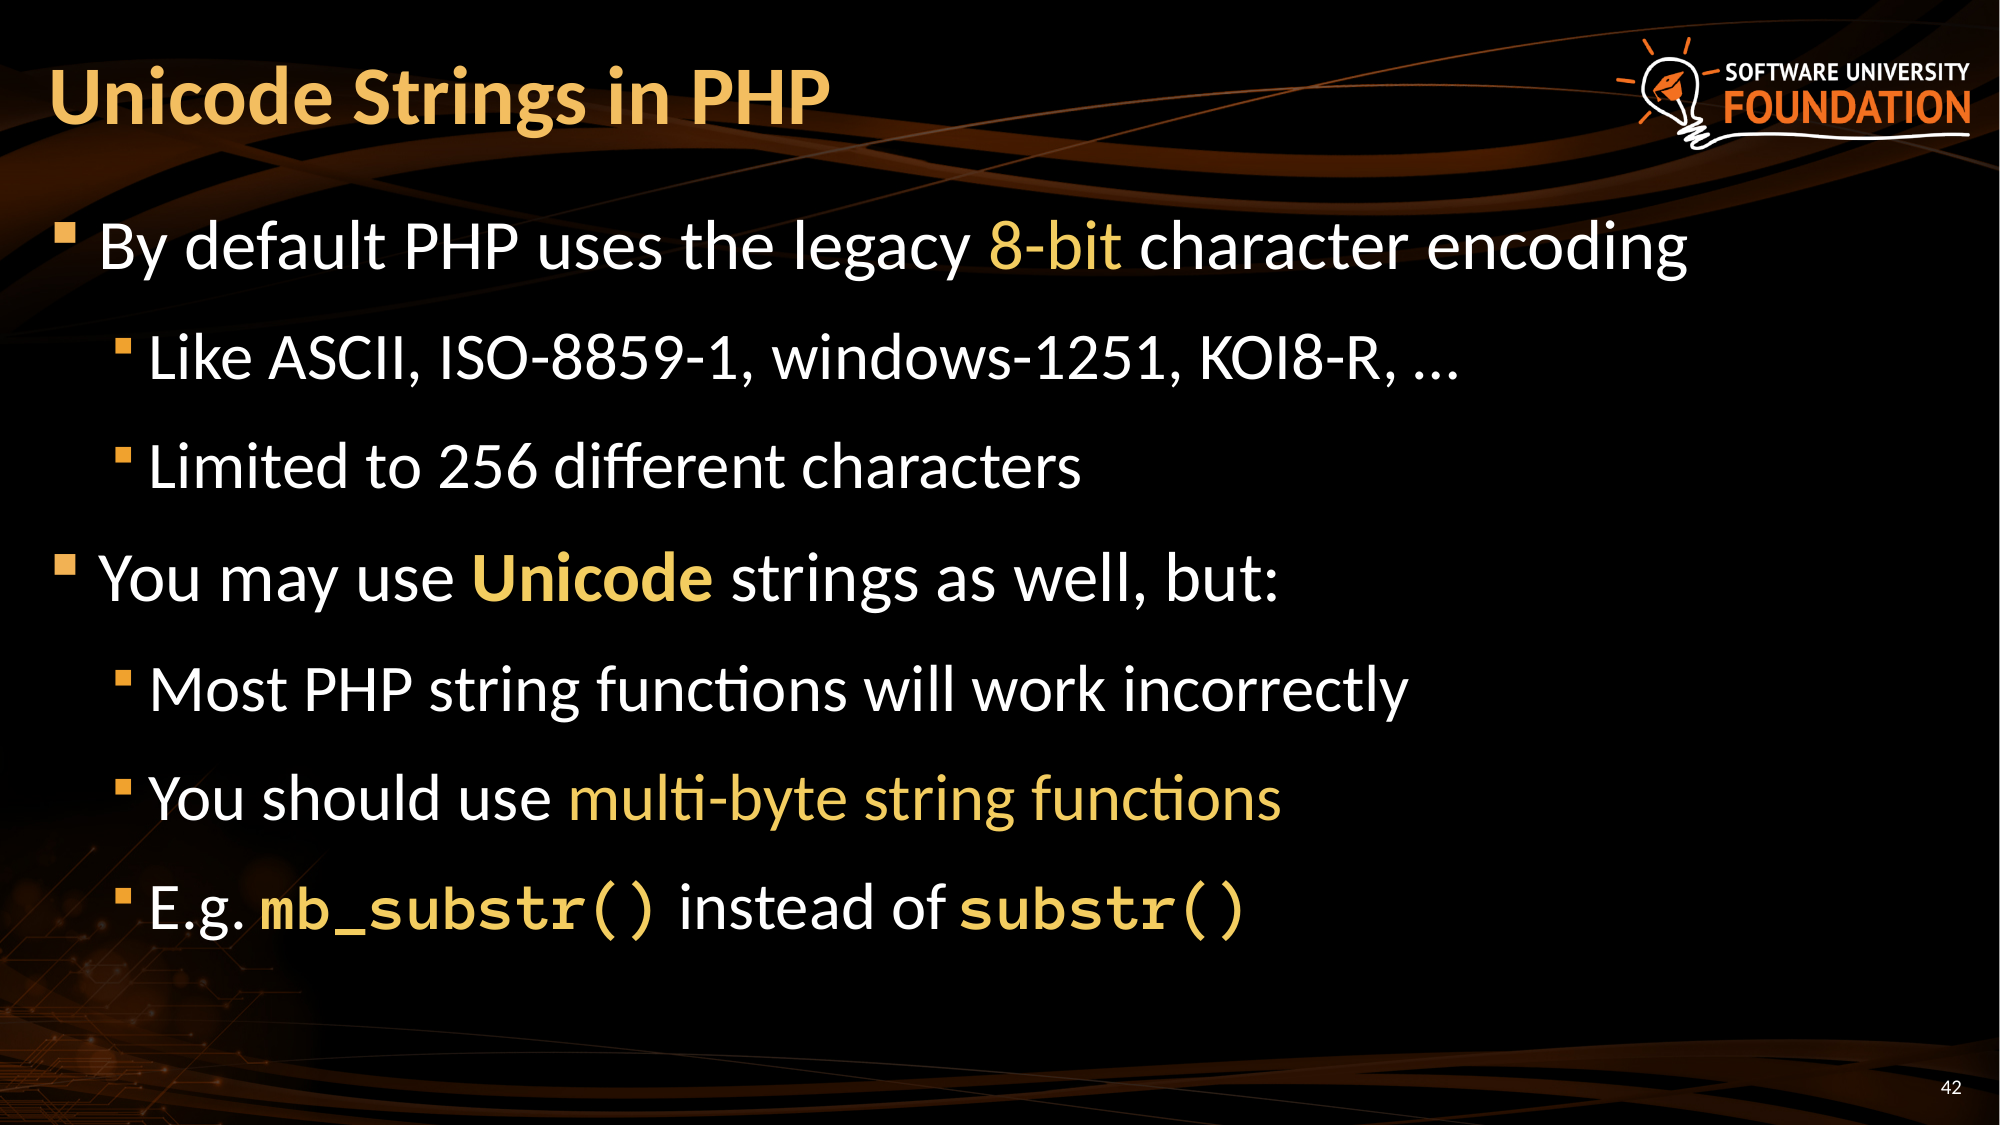

# Unicode Strings in PHP
By default PHP uses the legacy 8-bit character encoding
Like ASCII, ISO-8859-1, windows-1251, KOI8-R, …
Limited to 256 different characters
You may use Unicode strings as well, but:
Most PHP string functions will work incorrectly
You should use multi-byte string functions
E.g. mb_substr() instead of substr()
42